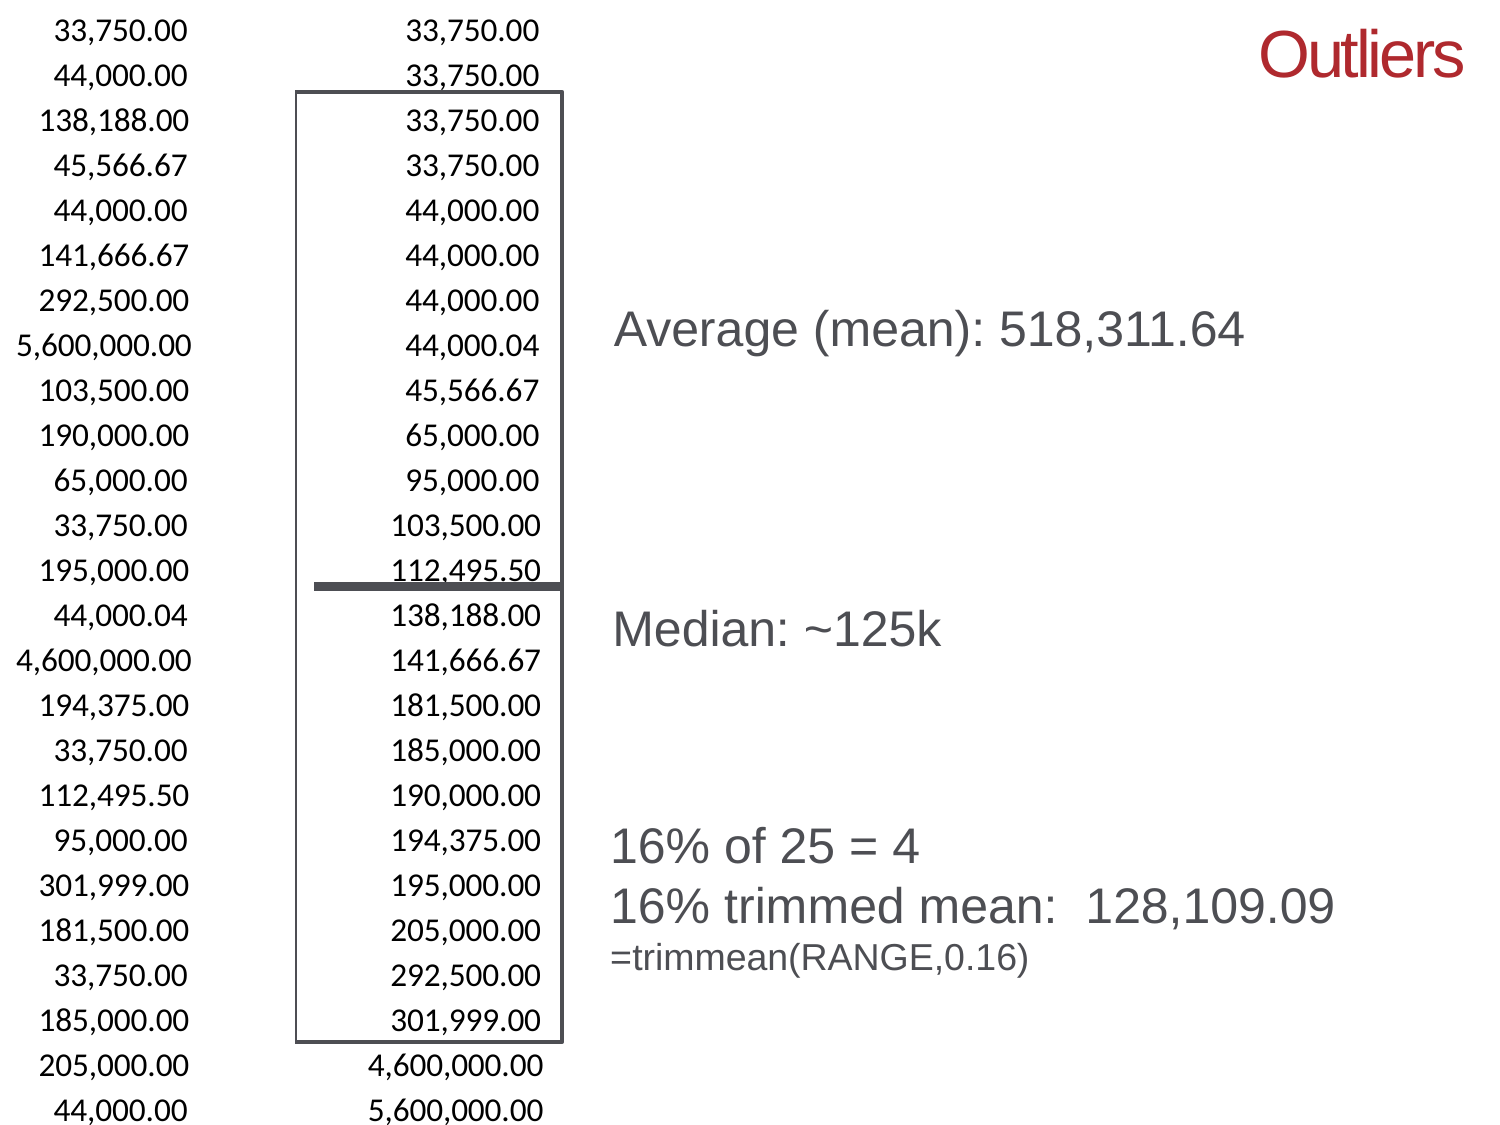

| 33,750.00 |
| --- |
| 44,000.00 |
| 138,188.00 |
| 45,566.67 |
| 44,000.00 |
| 141,666.67 |
| 292,500.00 |
| 5,600,000.00 |
| 103,500.00 |
| 190,000.00 |
| 65,000.00 |
| 33,750.00 |
| 195,000.00 |
| 44,000.04 |
| 4,600,000.00 |
| 194,375.00 |
| 33,750.00 |
| 112,495.50 |
| 95,000.00 |
| 301,999.00 |
| 181,500.00 |
| 33,750.00 |
| 185,000.00 |
| 205,000.00 |
| 44,000.00 |
| 33,750.00 |
| --- |
| 33,750.00 |
| 33,750.00 |
| 33,750.00 |
| 44,000.00 |
| 44,000.00 |
| 44,000.00 |
| 44,000.04 |
| 45,566.67 |
| 65,000.00 |
| 95,000.00 |
| 103,500.00 |
| 112,495.50 |
| 138,188.00 |
| 141,666.67 |
| 181,500.00 |
| 185,000.00 |
| 190,000.00 |
| 194,375.00 |
| 195,000.00 |
| 205,000.00 |
| 292,500.00 |
| 301,999.00 |
| 4,600,000.00 |
| 5,600,000.00 |

Outliers

Average (mean): 518,311.64
Median: ~125k
16% of 25 = 4
16% trimmed mean:  128,109.09
=trimmean(RANGE,0.16)